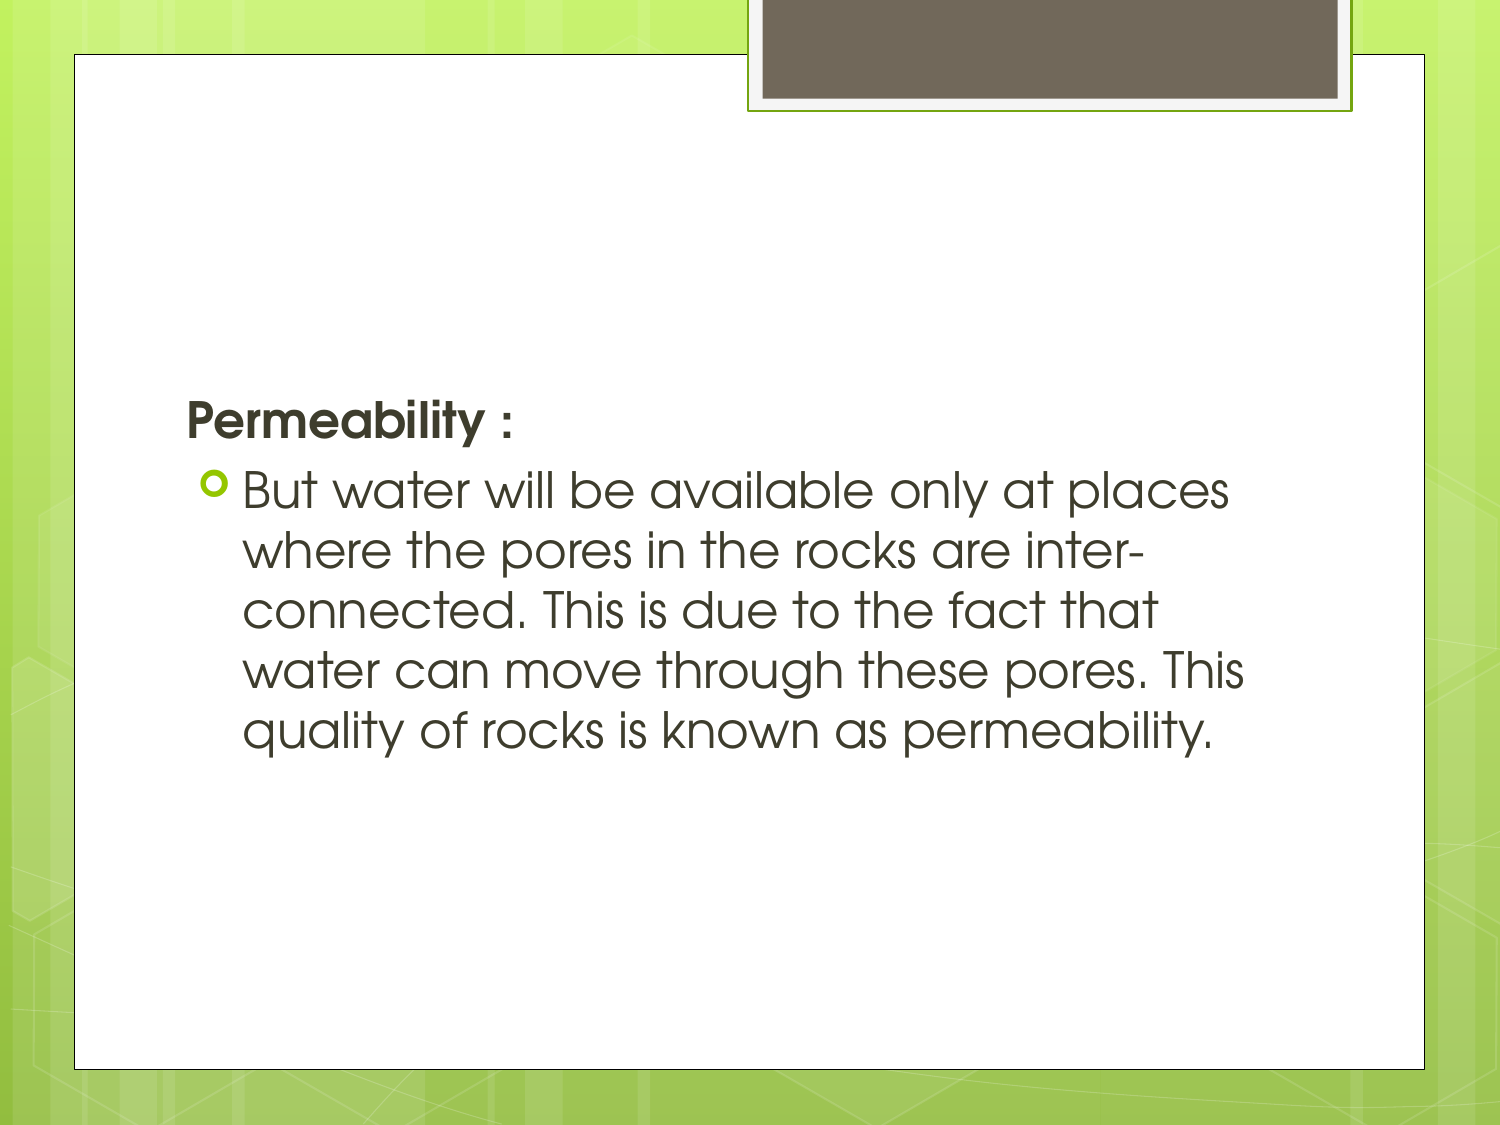

#
Permeability :
But water will be available only at places where the pores in the rocks are inter-connected. This is due to the fact that water can move through these pores. This quality of rocks is known as permeability.